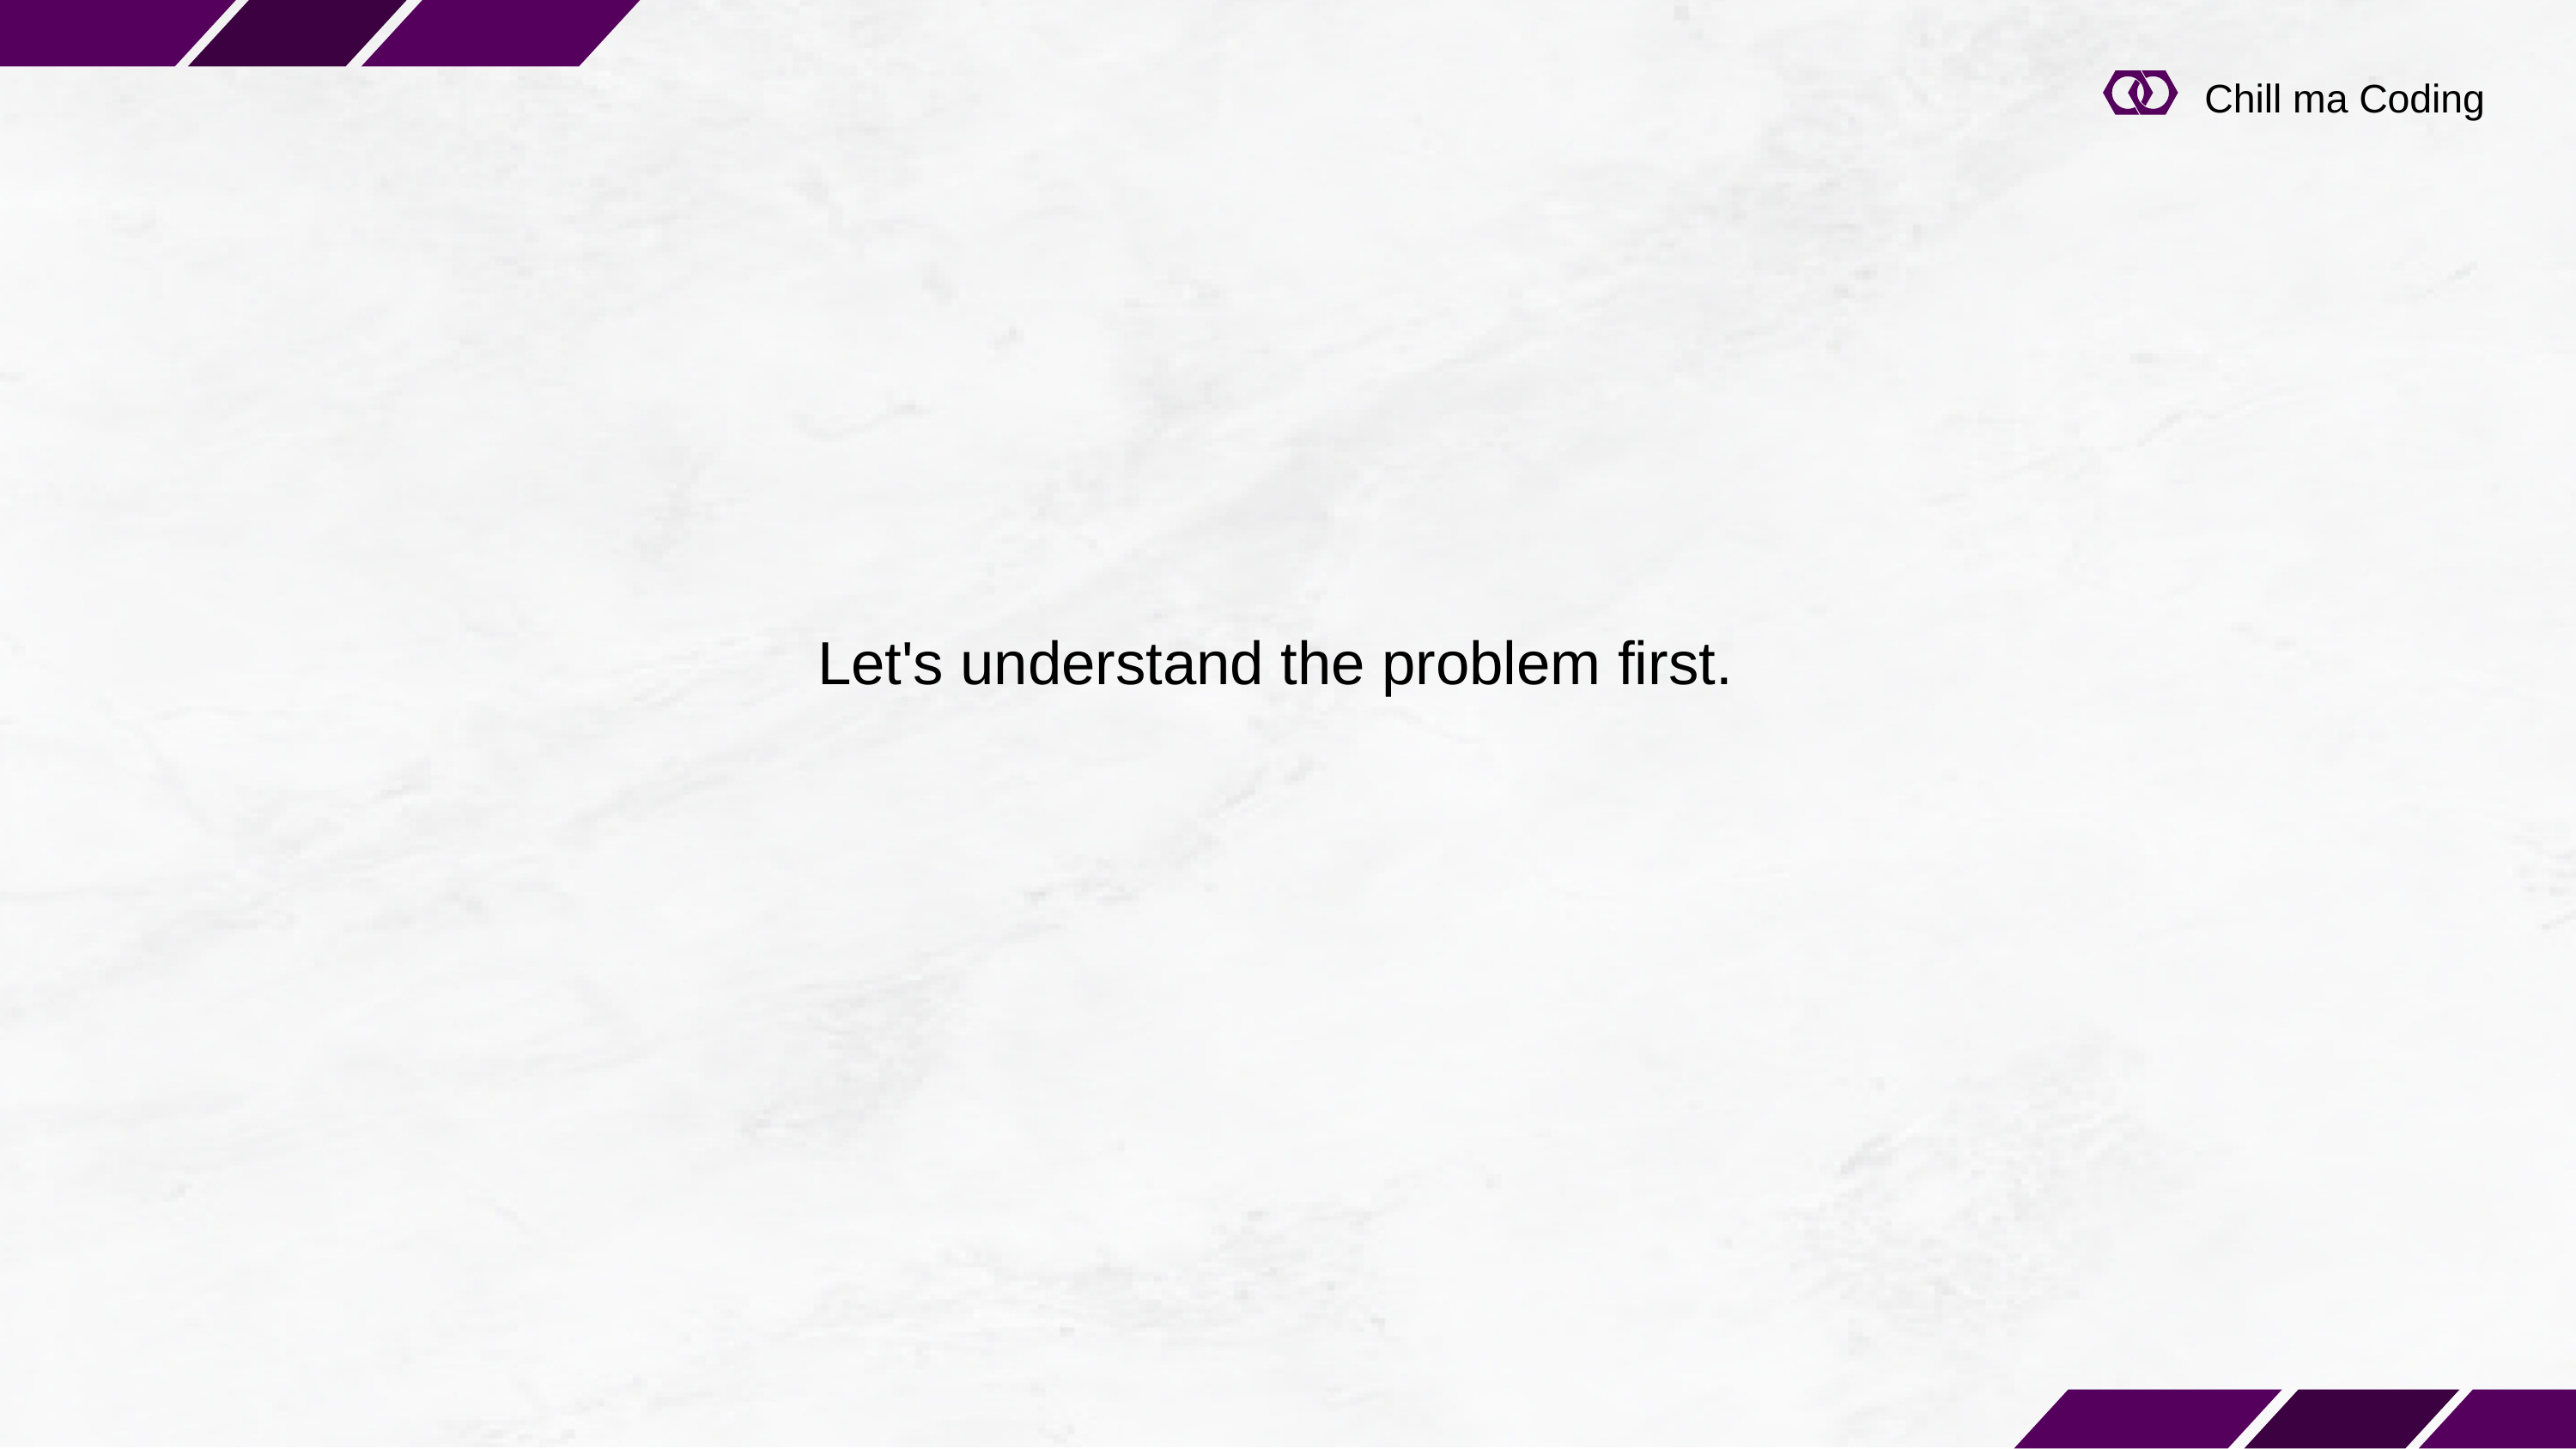

Chill ma Coding
Let's understand the problem first.